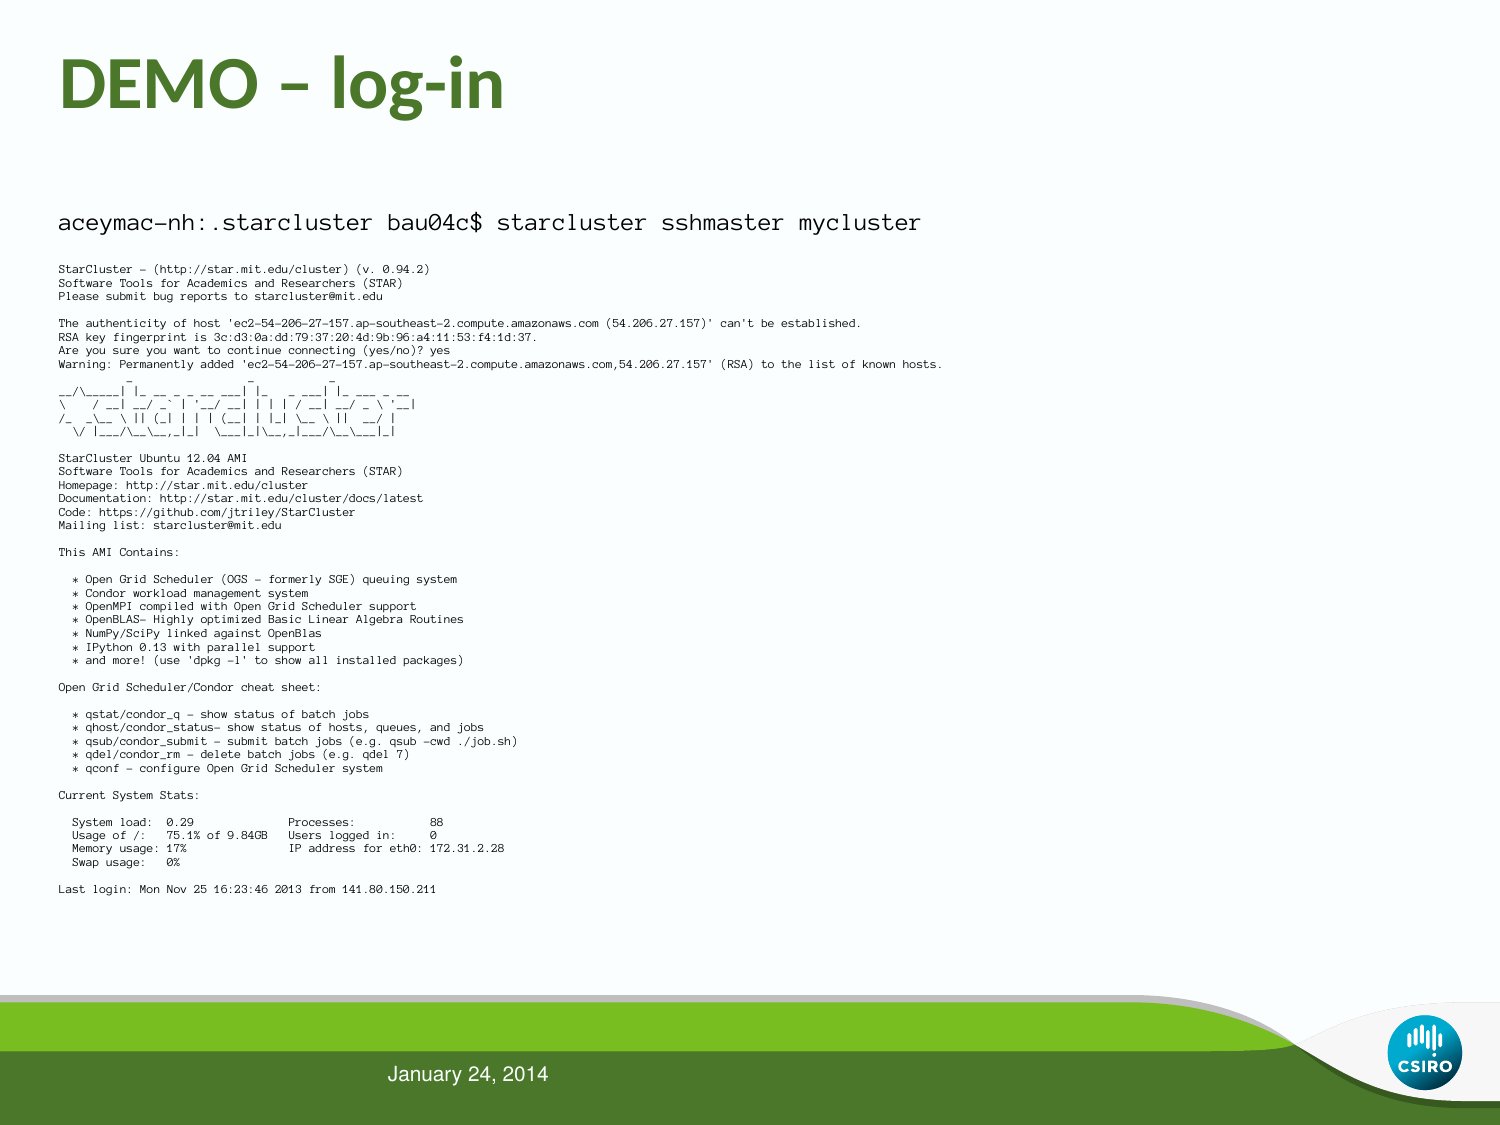

# DEMO – log-in
aceymac-nh:.starcluster bau04c$ starcluster sshmaster mycluster

StarCluster - (http://star.mit.edu/cluster) (v. 0.94.2)
Software Tools for Academics and Researchers (STAR)
Please submit bug reports to starcluster@mit.edu

The authenticity of host 'ec2-54-206-27-157.ap-southeast-2.compute.amazonaws.com (54.206.27.157)' can't be established.
RSA key fingerprint is 3c:d3:0a:dd:79:37:20:4d:9b:96:a4:11:53:f4:1d:37.
Are you sure you want to continue connecting (yes/no)? yes
Warning: Permanently added 'ec2-54-206-27-157.ap-southeast-2.compute.amazonaws.com,54.206.27.157' (RSA) to the list of known hosts.
          _                 _           _
__/\_____| |_ __ _ _ __ ___| |_   _ ___| |_ ___ _ __
\    / __| __/ _` | '__/ __| | | | / __| __/ _ \ '__|
/_  _\__ \ || (_| | | | (__| | |_| \__ \ ||  __/ |
  \/ |___/\__\__,_|_|  \___|_|\__,_|___/\__\___|_|

StarCluster Ubuntu 12.04 AMI
Software Tools for Academics and Researchers (STAR)
Homepage: http://star.mit.edu/cluster
Documentation: http://star.mit.edu/cluster/docs/latest
Code: https://github.com/jtriley/StarCluster
Mailing list: starcluster@mit.edu

This AMI Contains:

  * Open Grid Scheduler (OGS - formerly SGE) queuing system
  * Condor workload management system
  * OpenMPI compiled with Open Grid Scheduler support
  * OpenBLAS- Highly optimized Basic Linear Algebra Routines
  * NumPy/SciPy linked against OpenBlas
  * IPython 0.13 with parallel support
  * and more! (use 'dpkg -l' to show all installed packages)

Open Grid Scheduler/Condor cheat sheet:

  * qstat/condor_q - show status of batch jobs
  * qhost/condor_status- show status of hosts, queues, and jobs
  * qsub/condor_submit - submit batch jobs (e.g. qsub -cwd ./job.sh)
  * qdel/condor_rm - delete batch jobs (e.g. qdel 7)
  * qconf - configure Open Grid Scheduler system

Current System Stats:

  System load:  0.29              Processes:           88
  Usage of /:   75.1% of 9.84GB   Users logged in:     0
  Memory usage: 17%               IP address for eth0: 172.31.2.28
  Swap usage:   0%

Last login: Mon Nov 25 16:23:46 2013 from 141.80.150.211
January 24, 2014